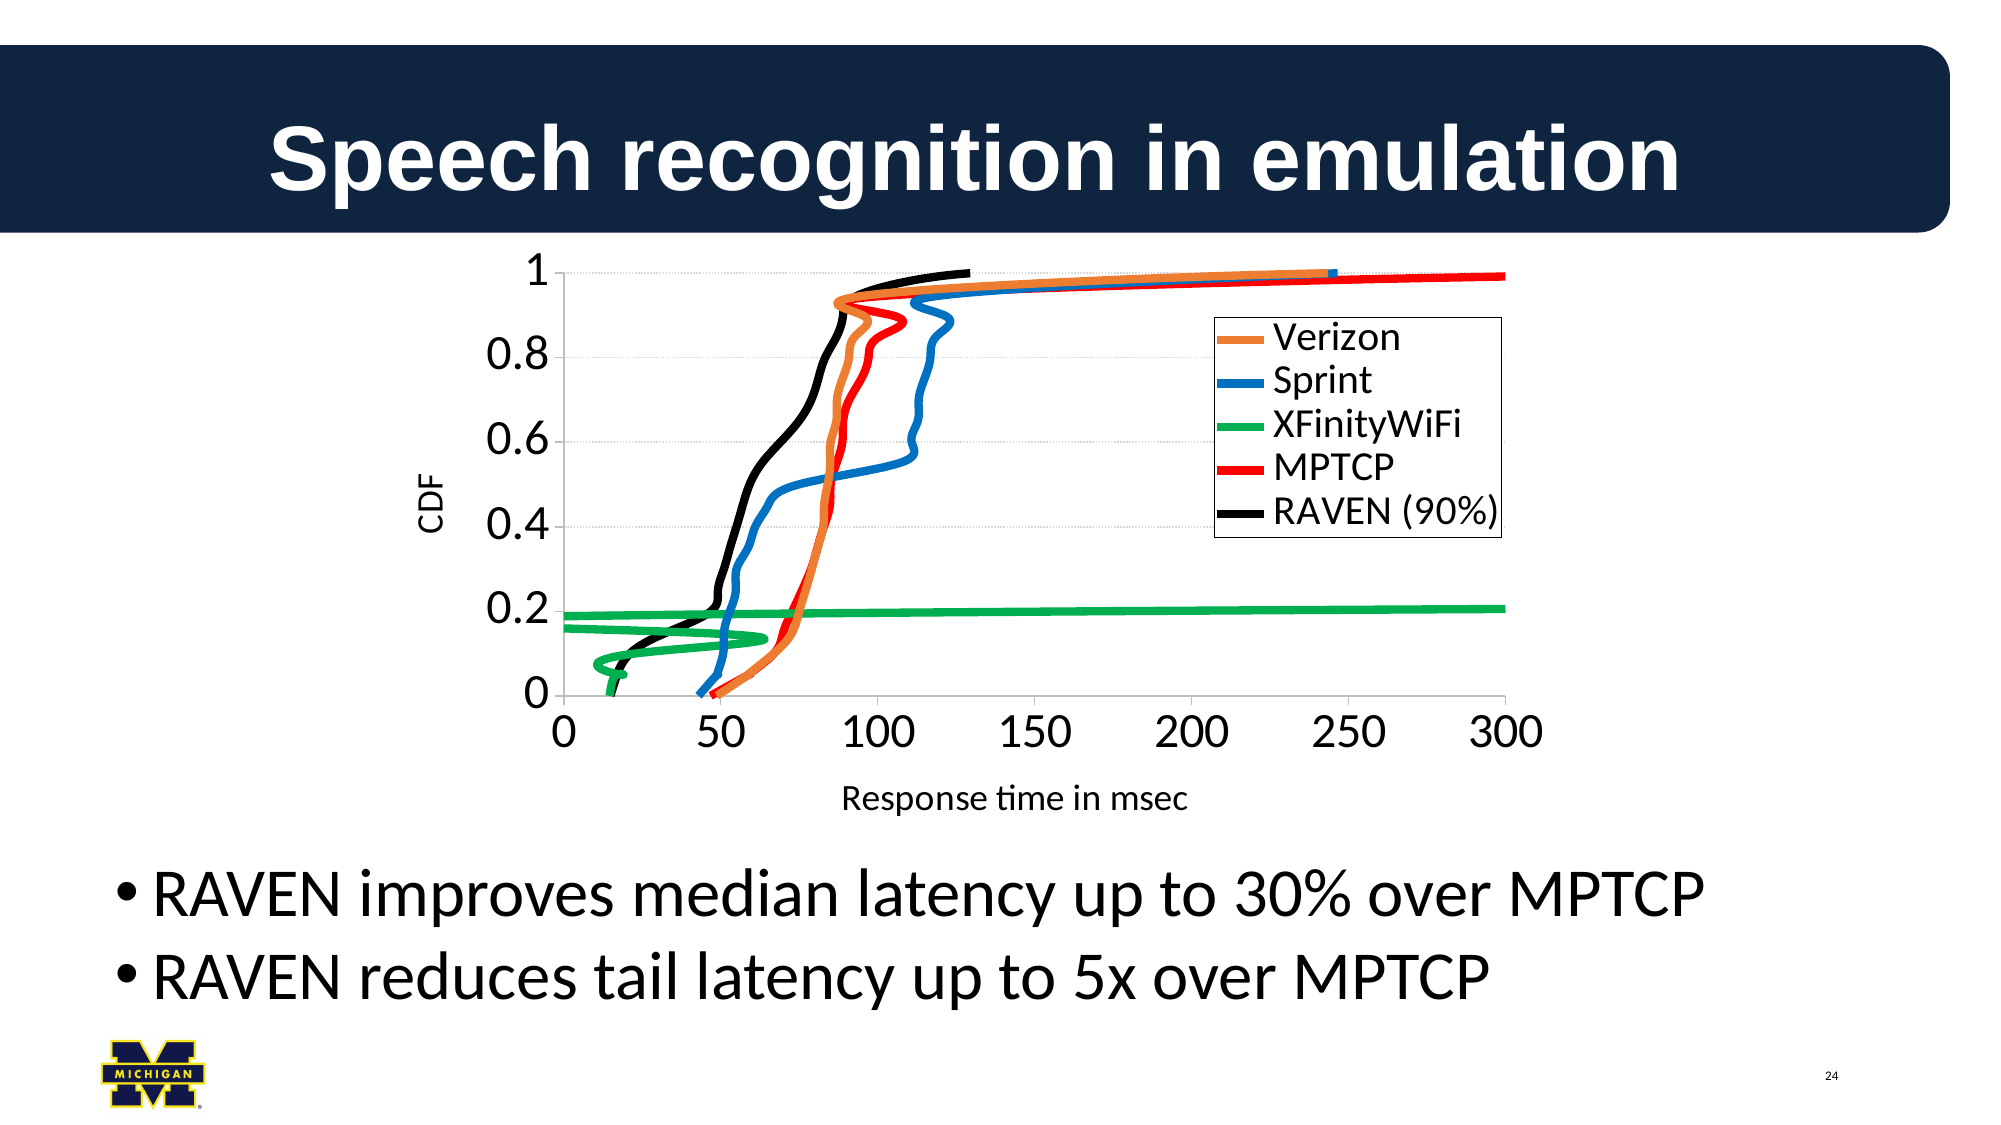

# Speech recognition in emulation

### Chart

| Category | Verizon | Sprint | XFinityWiFi | MPTCP | RAVEN (90%) |
|---|---|---|---|---|---|
RAVEN improves median latency up to 30% over MPTCP
RAVEN reduces tail latency up to 5x over MPTCP